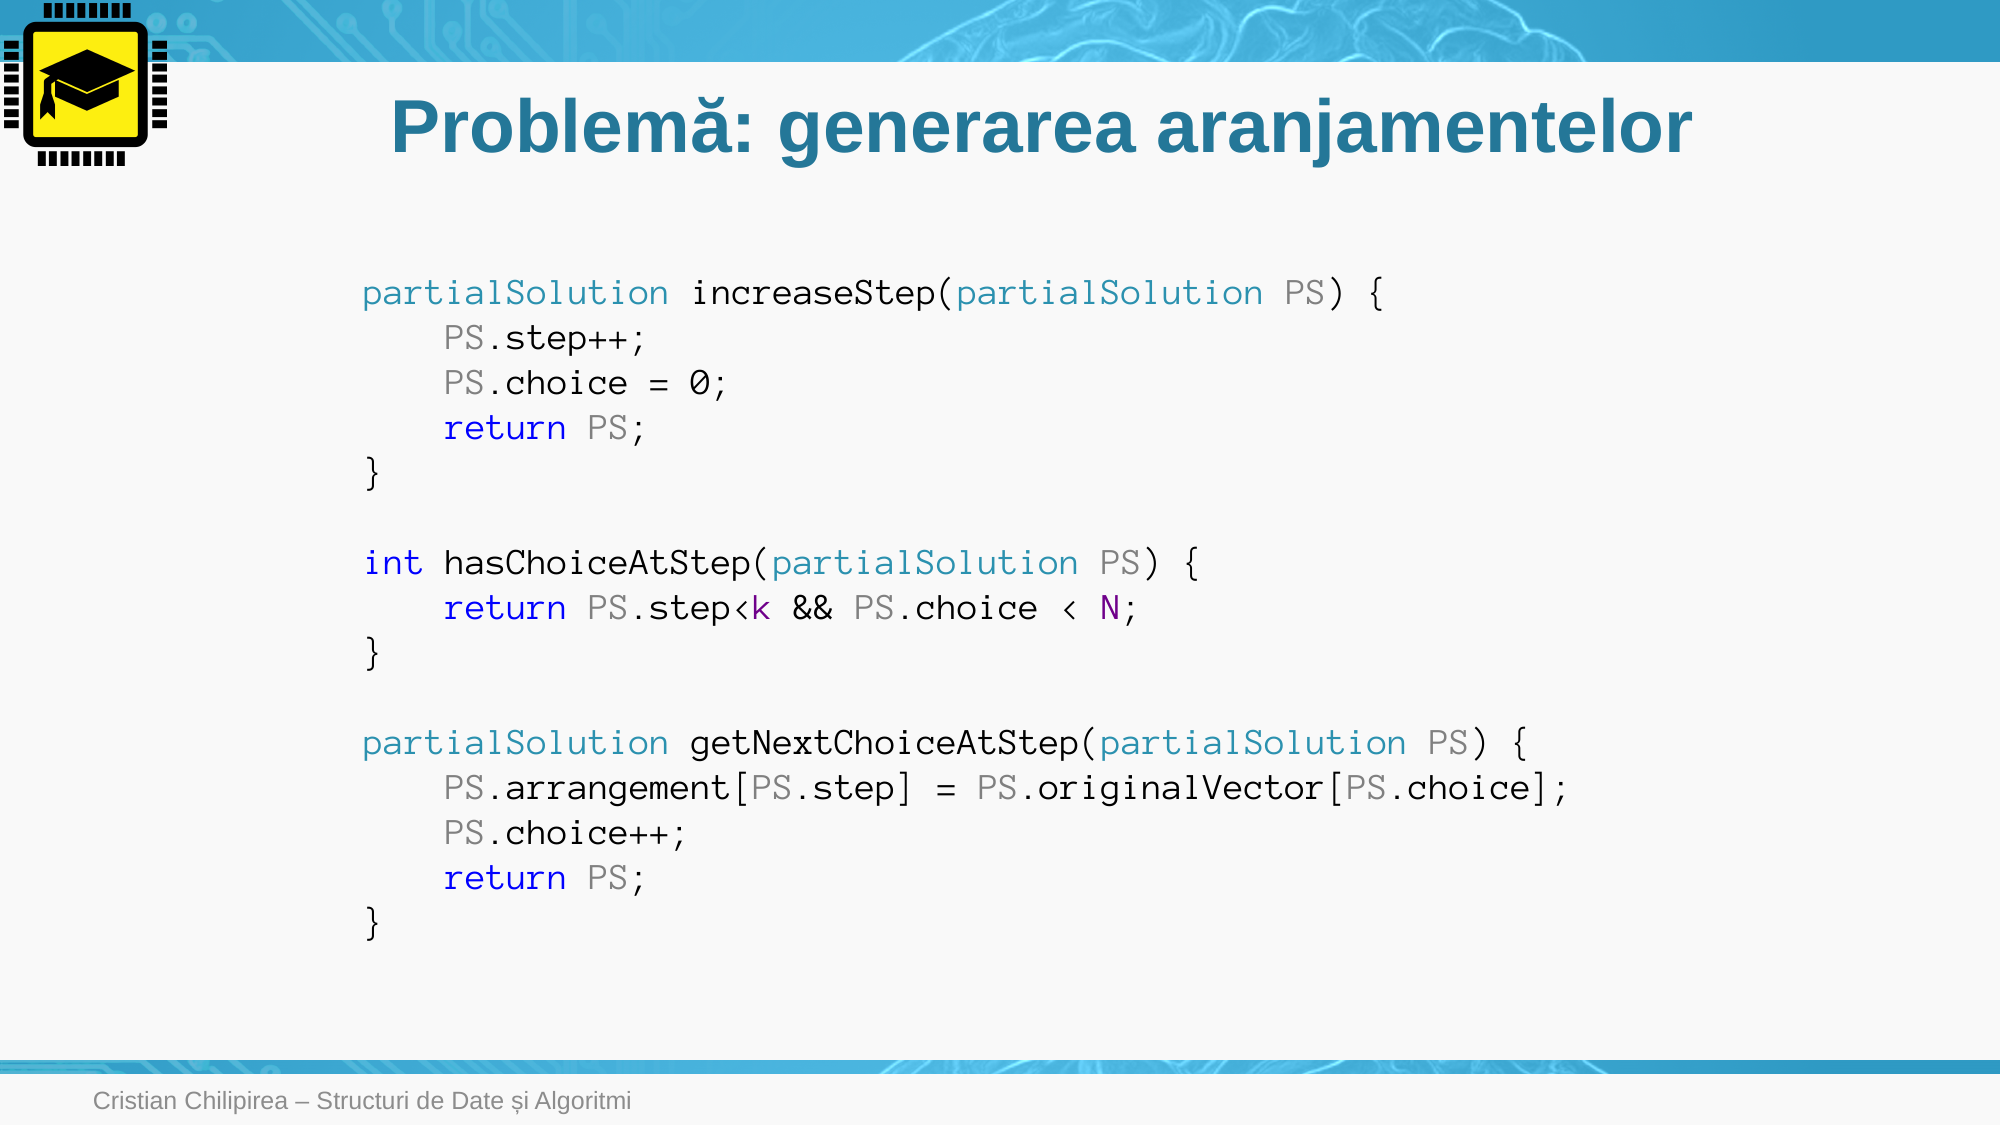

# Problemă: generarea aranjamentelor
partialSolution increaseStep(partialSolution PS) {
    PS.step++;
    PS.choice = 0;
    return PS;
}

int hasChoiceAtStep(partialSolution PS) {
    return PS.step<k && PS.choice < N;
}

partialSolution getNextChoiceAtStep(partialSolution PS) {
    PS.arrangement[PS.step] = PS.originalVector[PS.choice];
    PS.choice++;
    return PS;
}

Cristian Chilipirea – Structuri de Date și Algoritmi